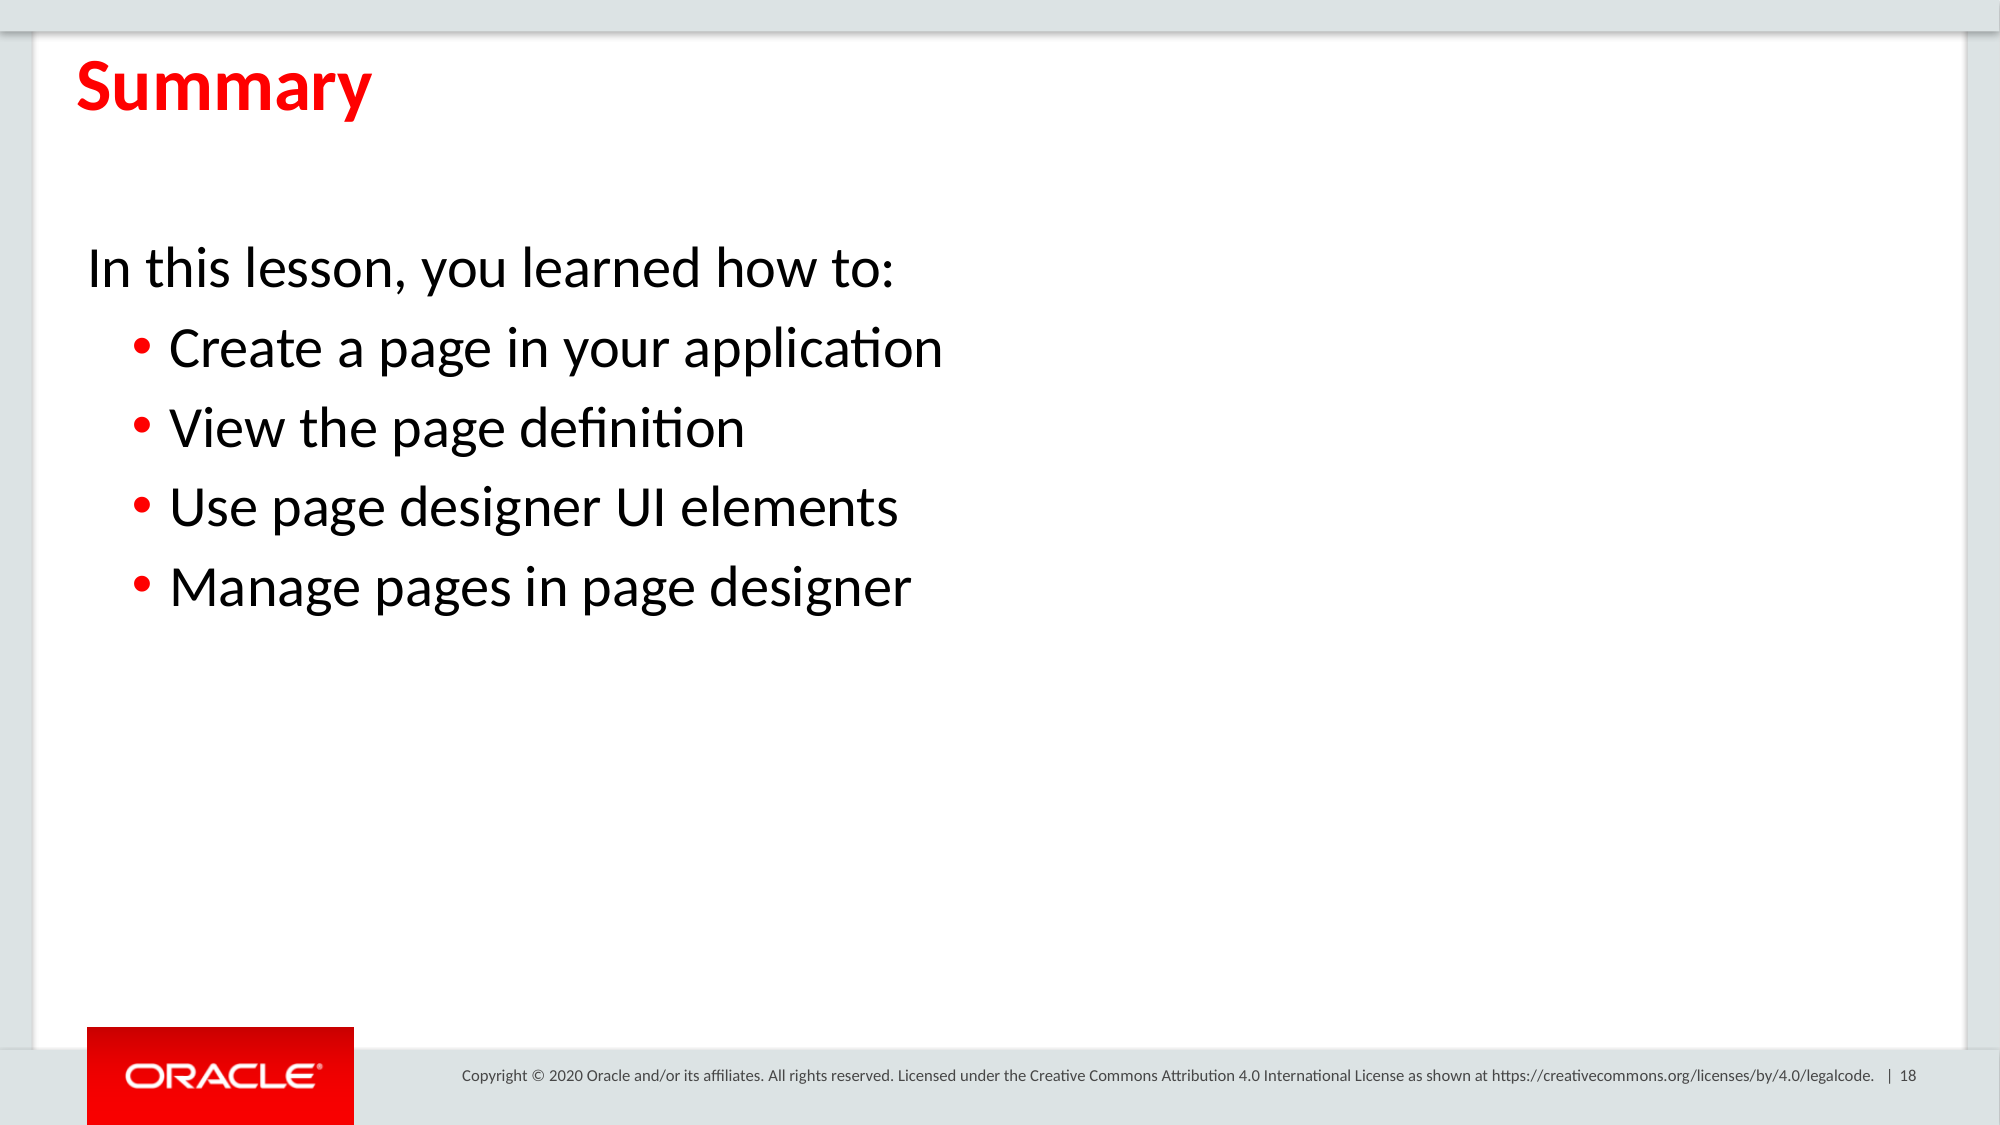

Summary
In this lesson, you learned how to:
Create a page in your application
View the page definition
Use page designer UI elements
Manage pages in page designer